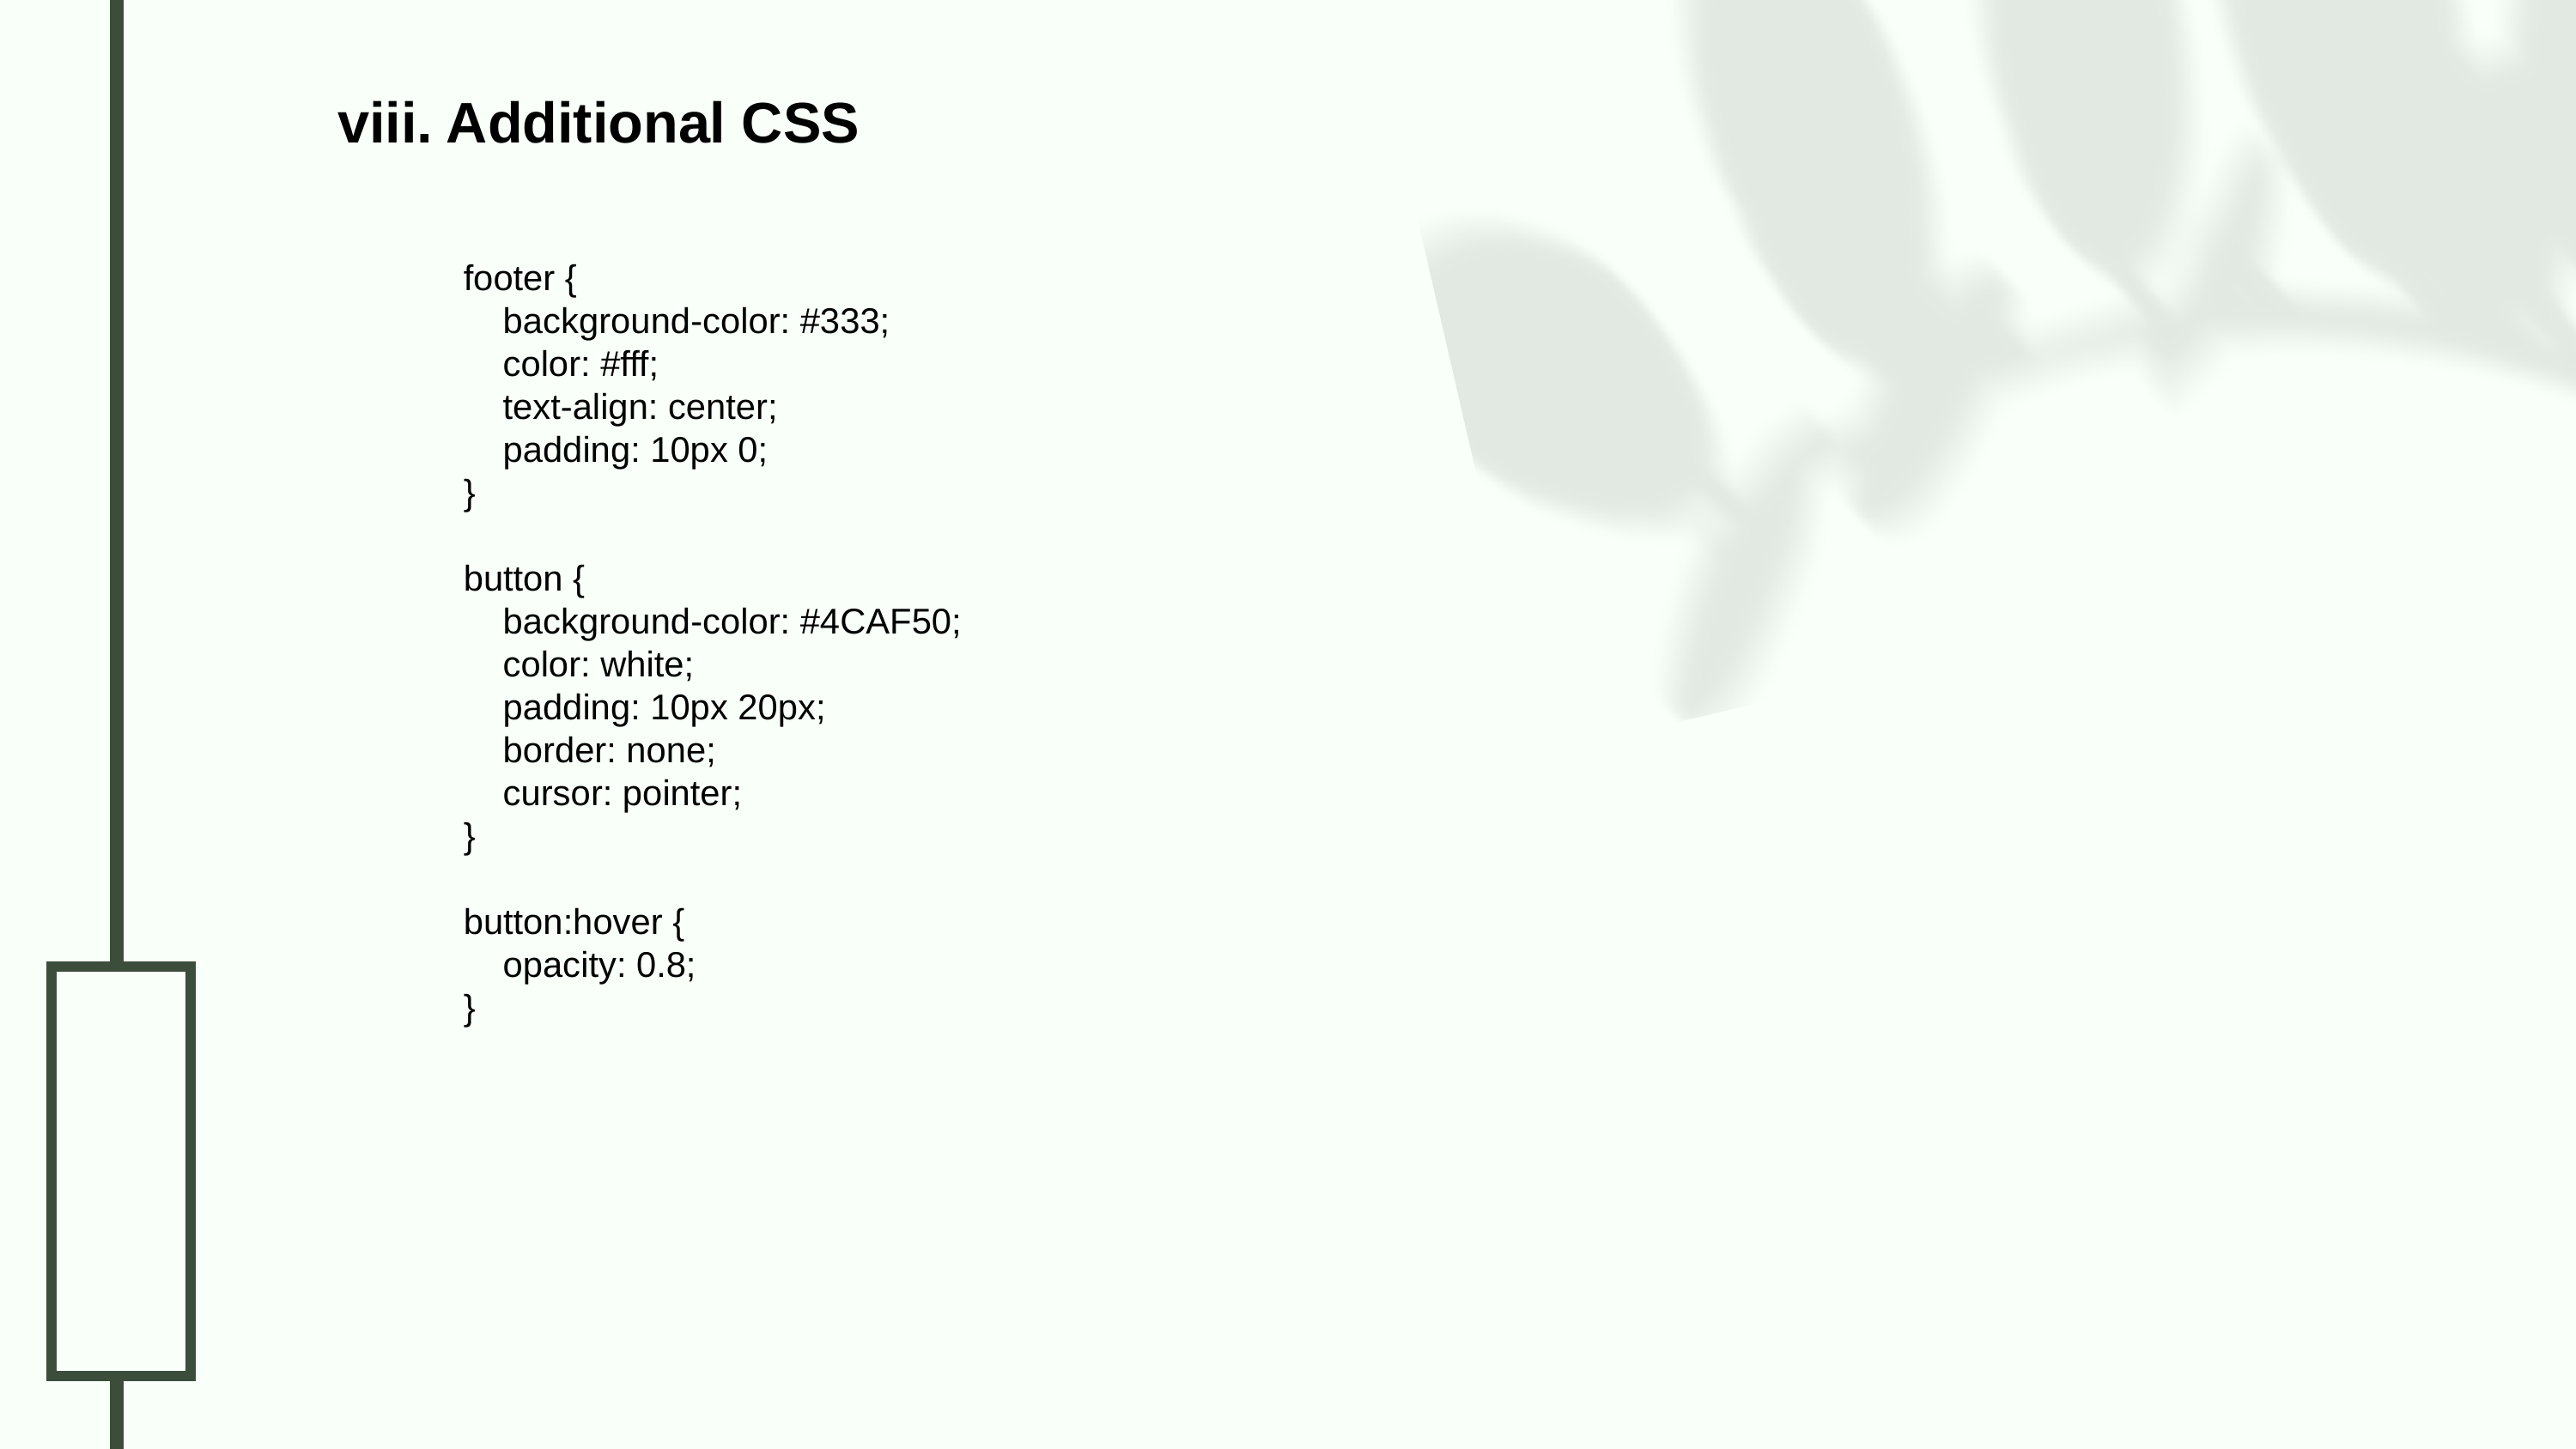

viii. Additional CSS
footer {
    background-color: #333;
    color: #fff;
    text-align: center;
    padding: 10px 0;
}

button {
    background-color: #4CAF50;
    color: white;
    padding: 10px 20px;
    border: none;
    cursor: pointer;
}

button:hover {
    opacity: 0.8;
}